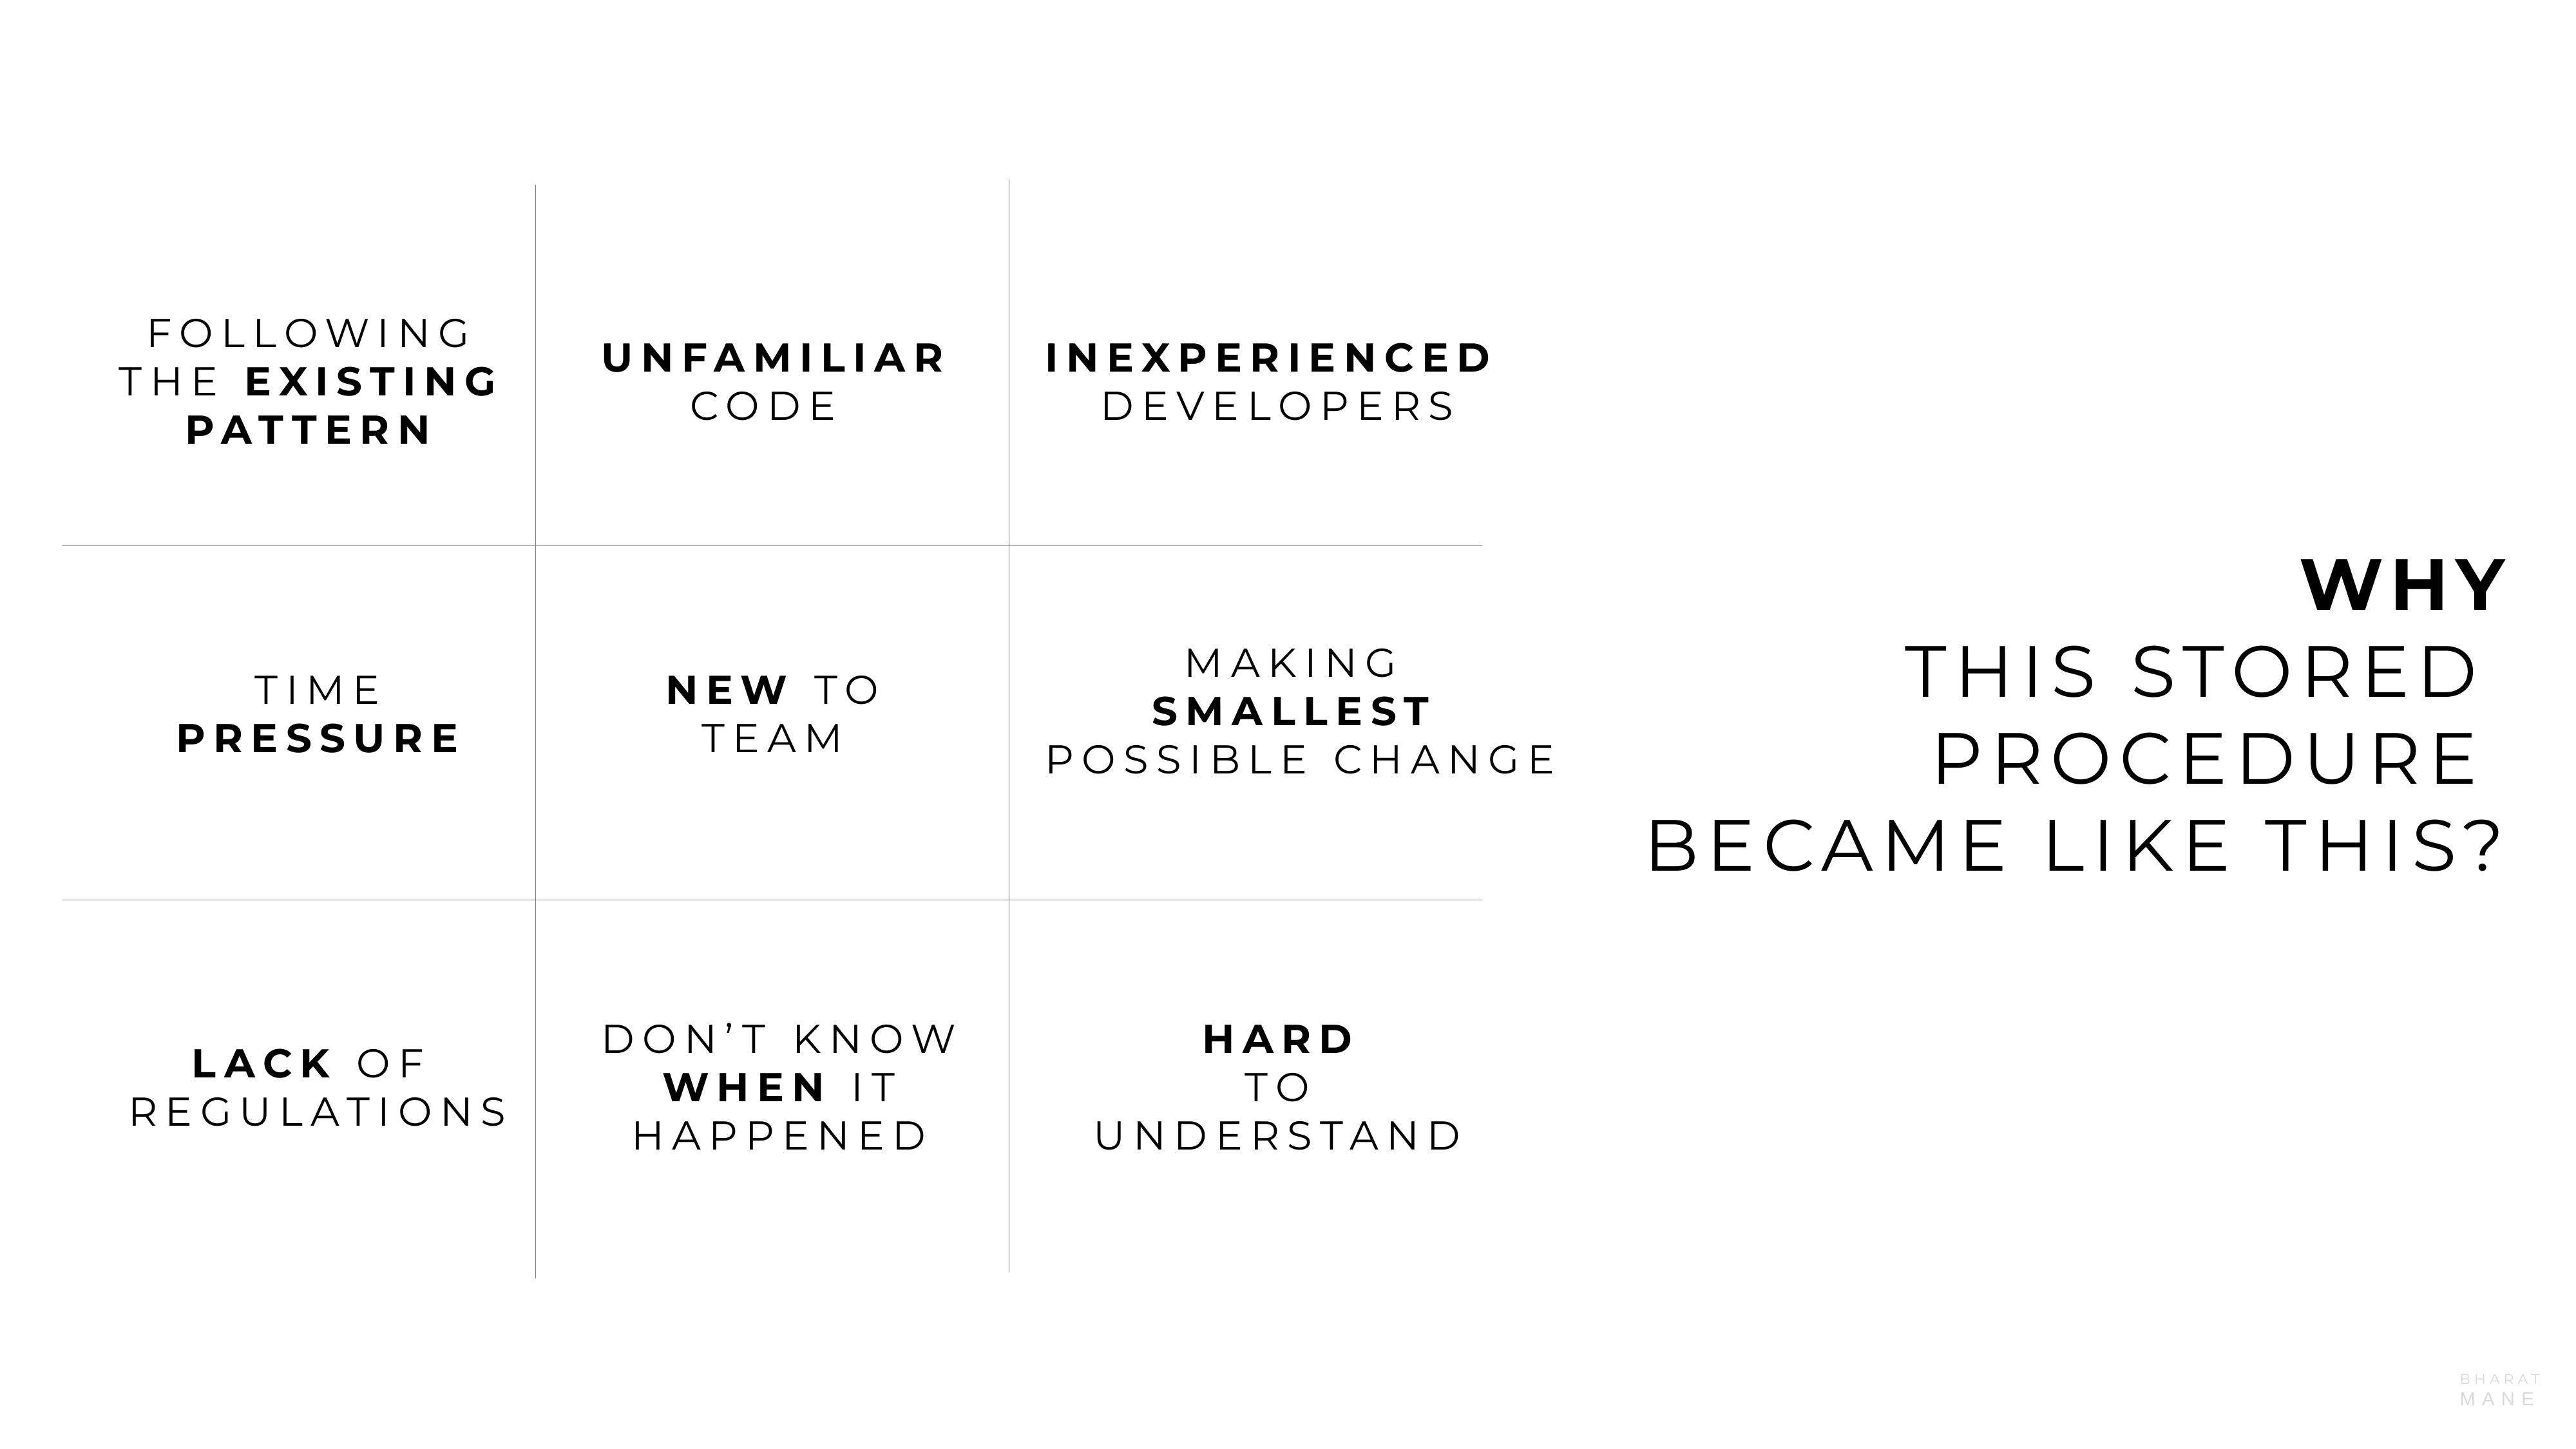

Following
the existing
pattern
Unfamiliar
code
Inexperienced
developers
Why
This Stored
procedure
became like this?
Making
smallest
possible change
Time
pressure
New to
team
Don’t know
When it
happened
hard
To
understand
Lack of
regulations
Bharat
MANE